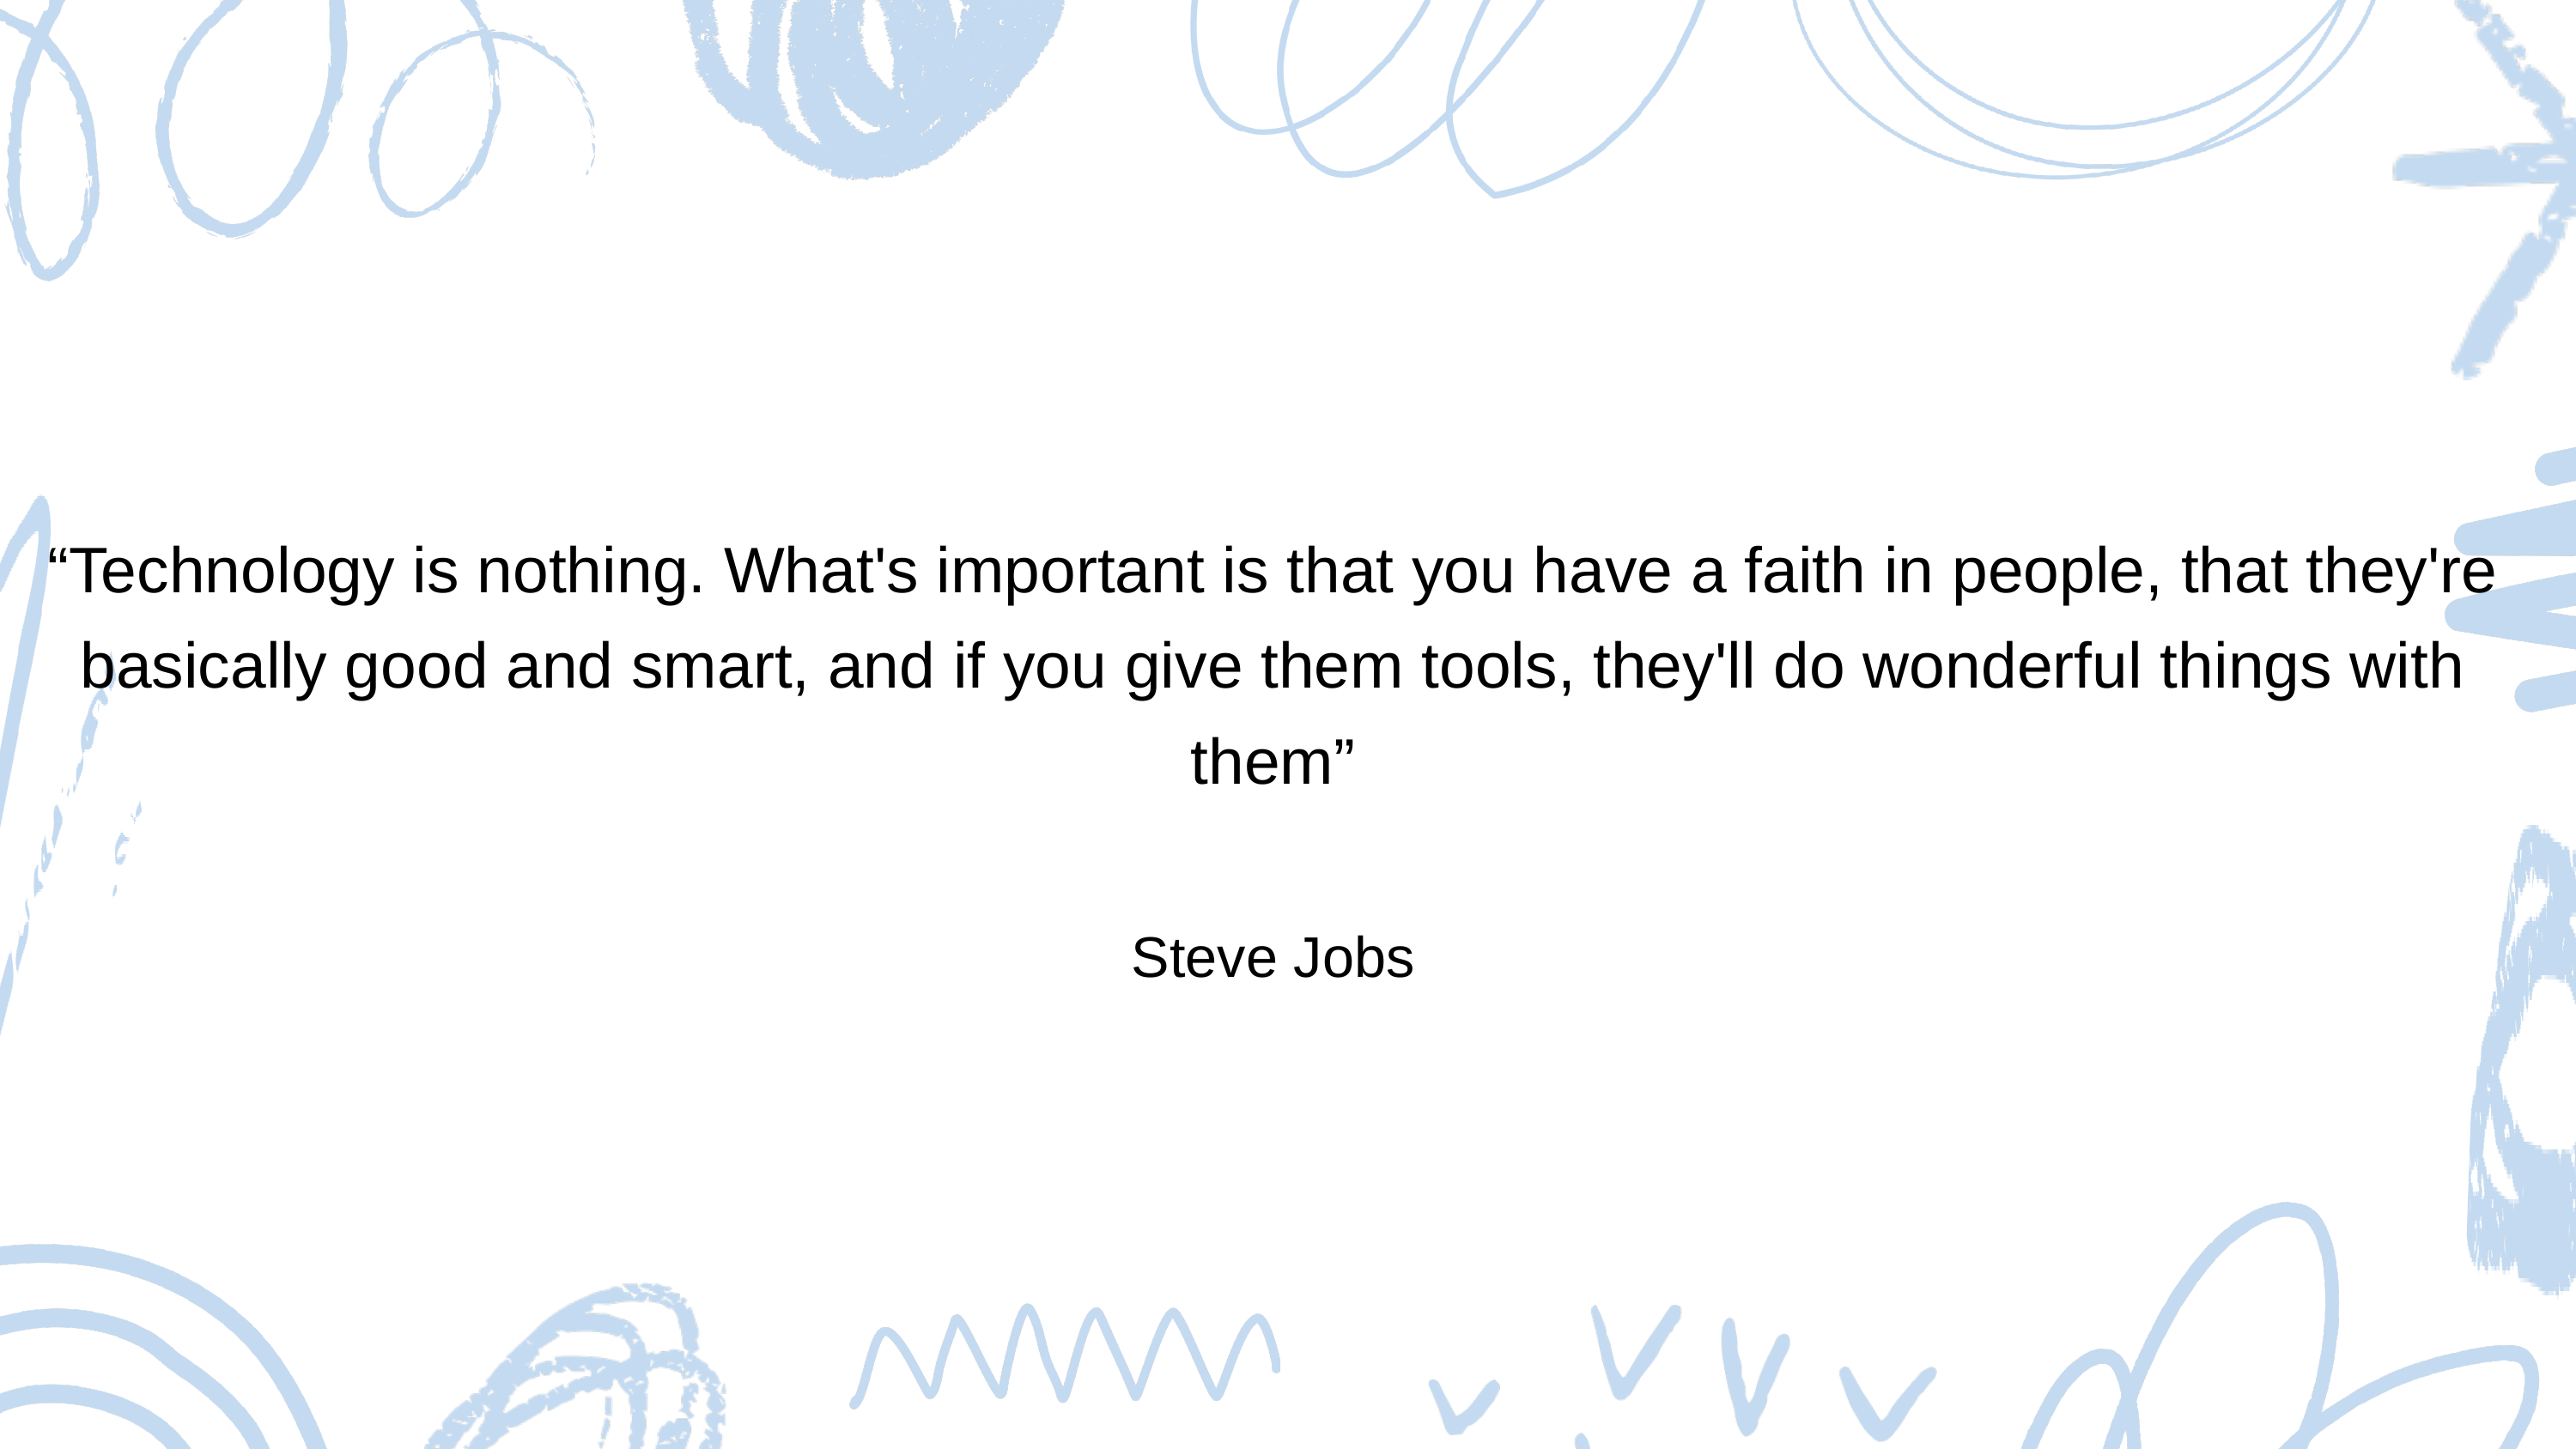

“Technology is nothing. What's important is that you have a faith in people, that they're basically good and smart, and if you give them tools, they'll do wonderful things with them”

Steve Jobs